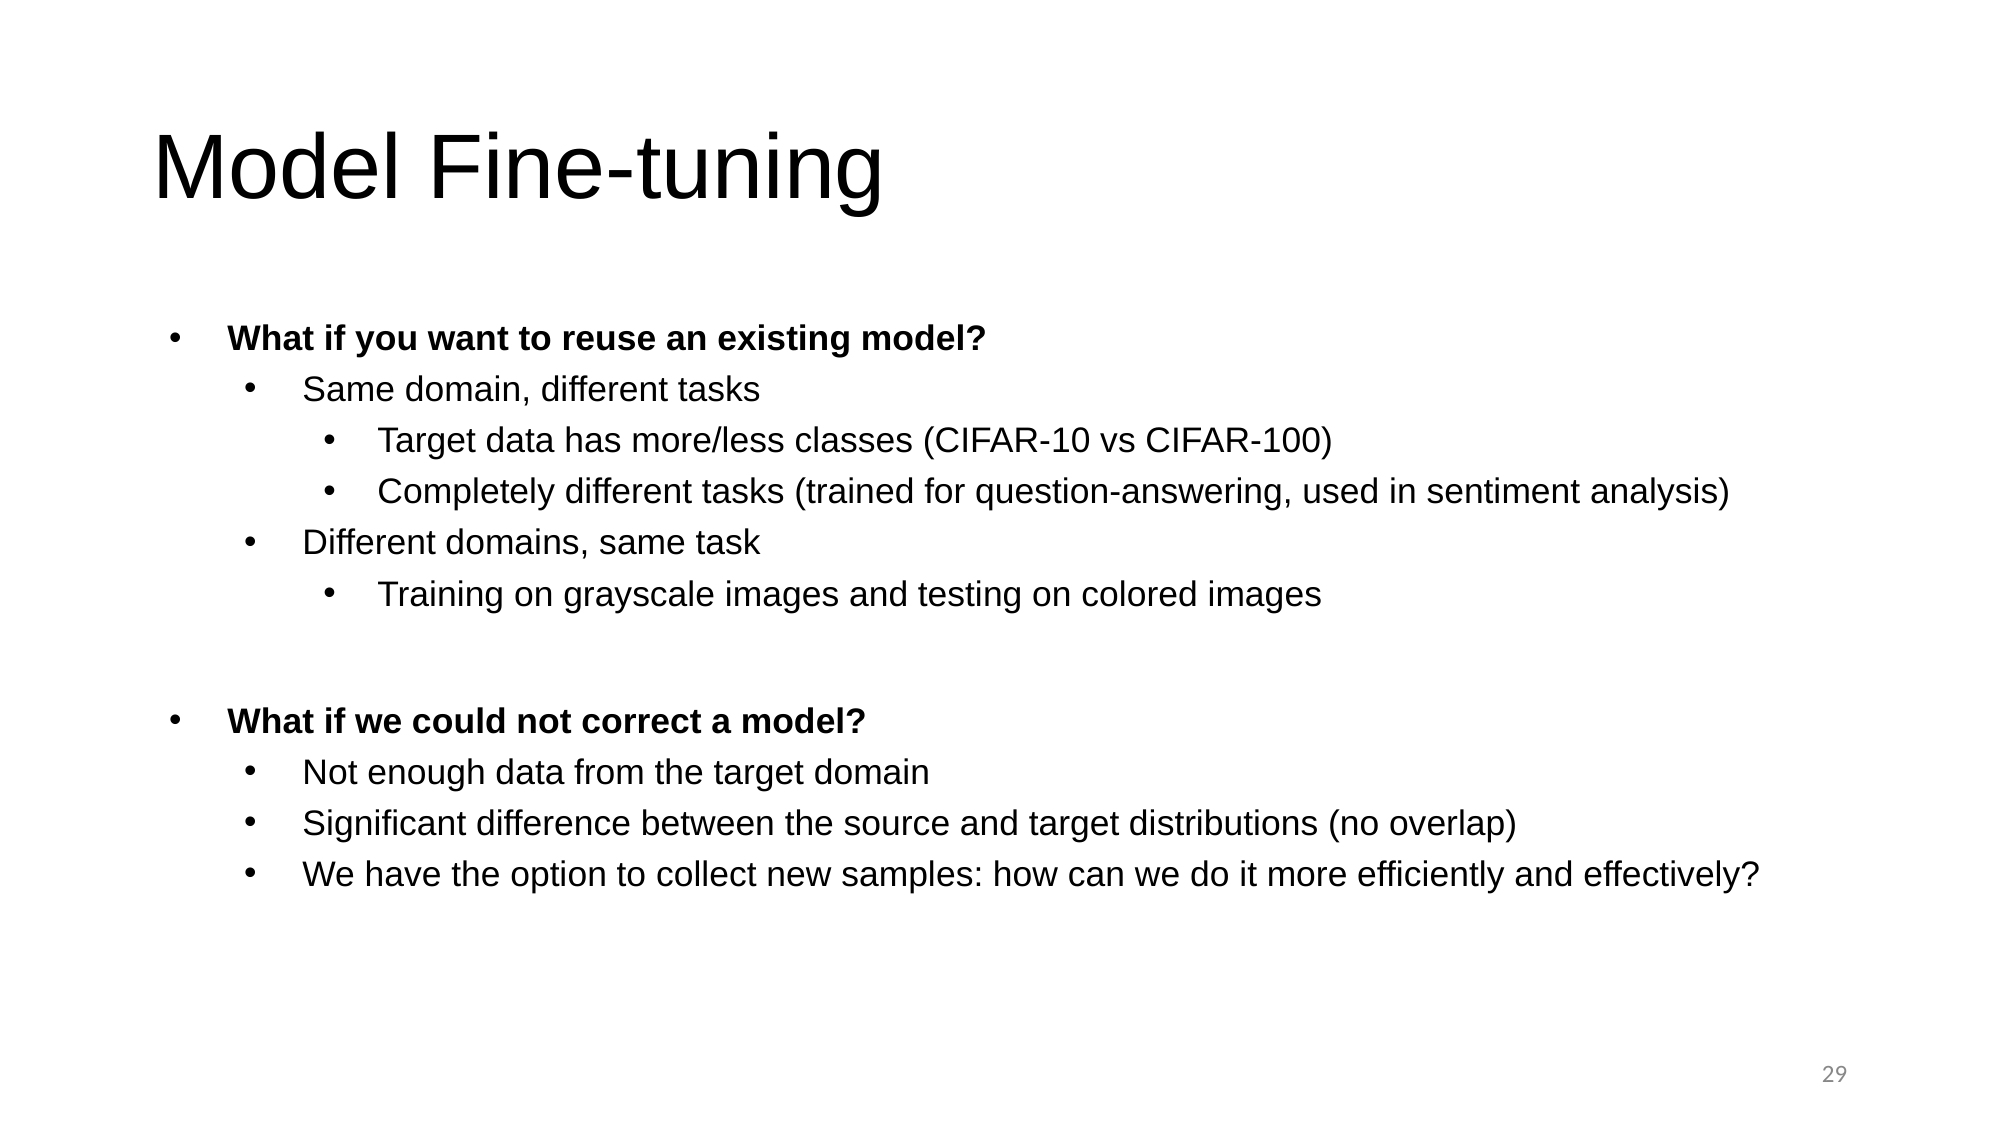

# Model Fine-tuning
What if you want to reuse an existing model?
Same domain, different tasks
Target data has more/less classes (CIFAR-10 vs CIFAR-100)
Completely different tasks (trained for question-answering, used in sentiment analysis)
Different domains, same task
Training on grayscale images and testing on colored images

What if we could not correct a model?
Not enough data from the target domain
Significant difference between the source and target distributions (no overlap)
We have the option to collect new samples: how can we do it more efficiently and effectively?
29